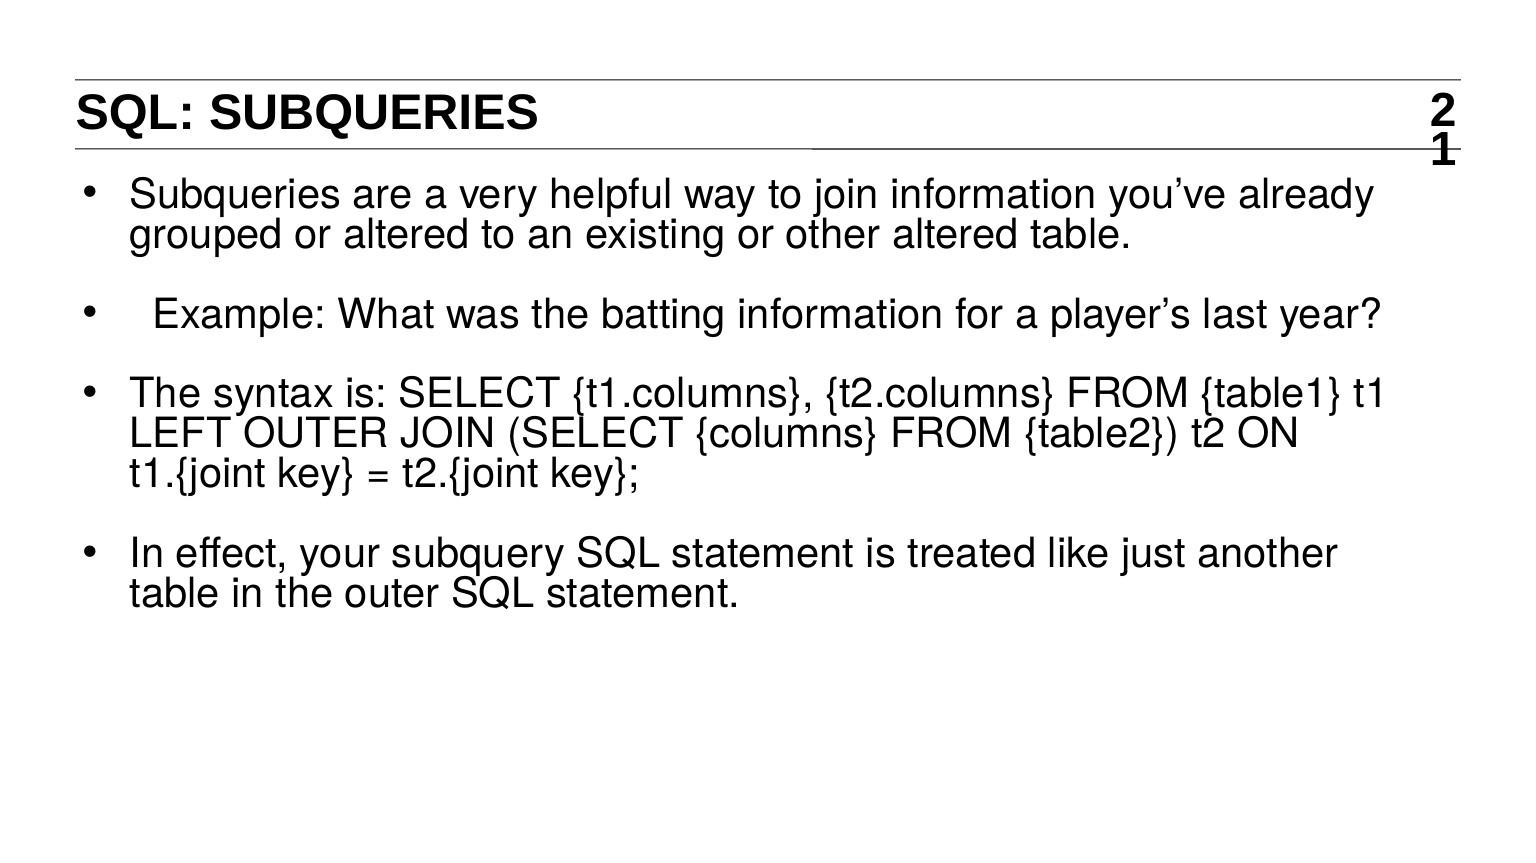

SQL: SUBQUERIES
21
Subqueries are a very helpful way to join information you’ve already grouped or altered to an existing or other altered table.

  Example: What was the batting information for a player’s last year?

The syntax is: SELECT {t1.columns}, {t2.columns} FROM {table1} t1 LEFT OUTER JOIN (SELECT {columns} FROM {table2}) t2 ON          t1.{joint key} = t2.{joint key};

In effect, your subquery SQL statement is treated like just another table in the outer SQL statement.